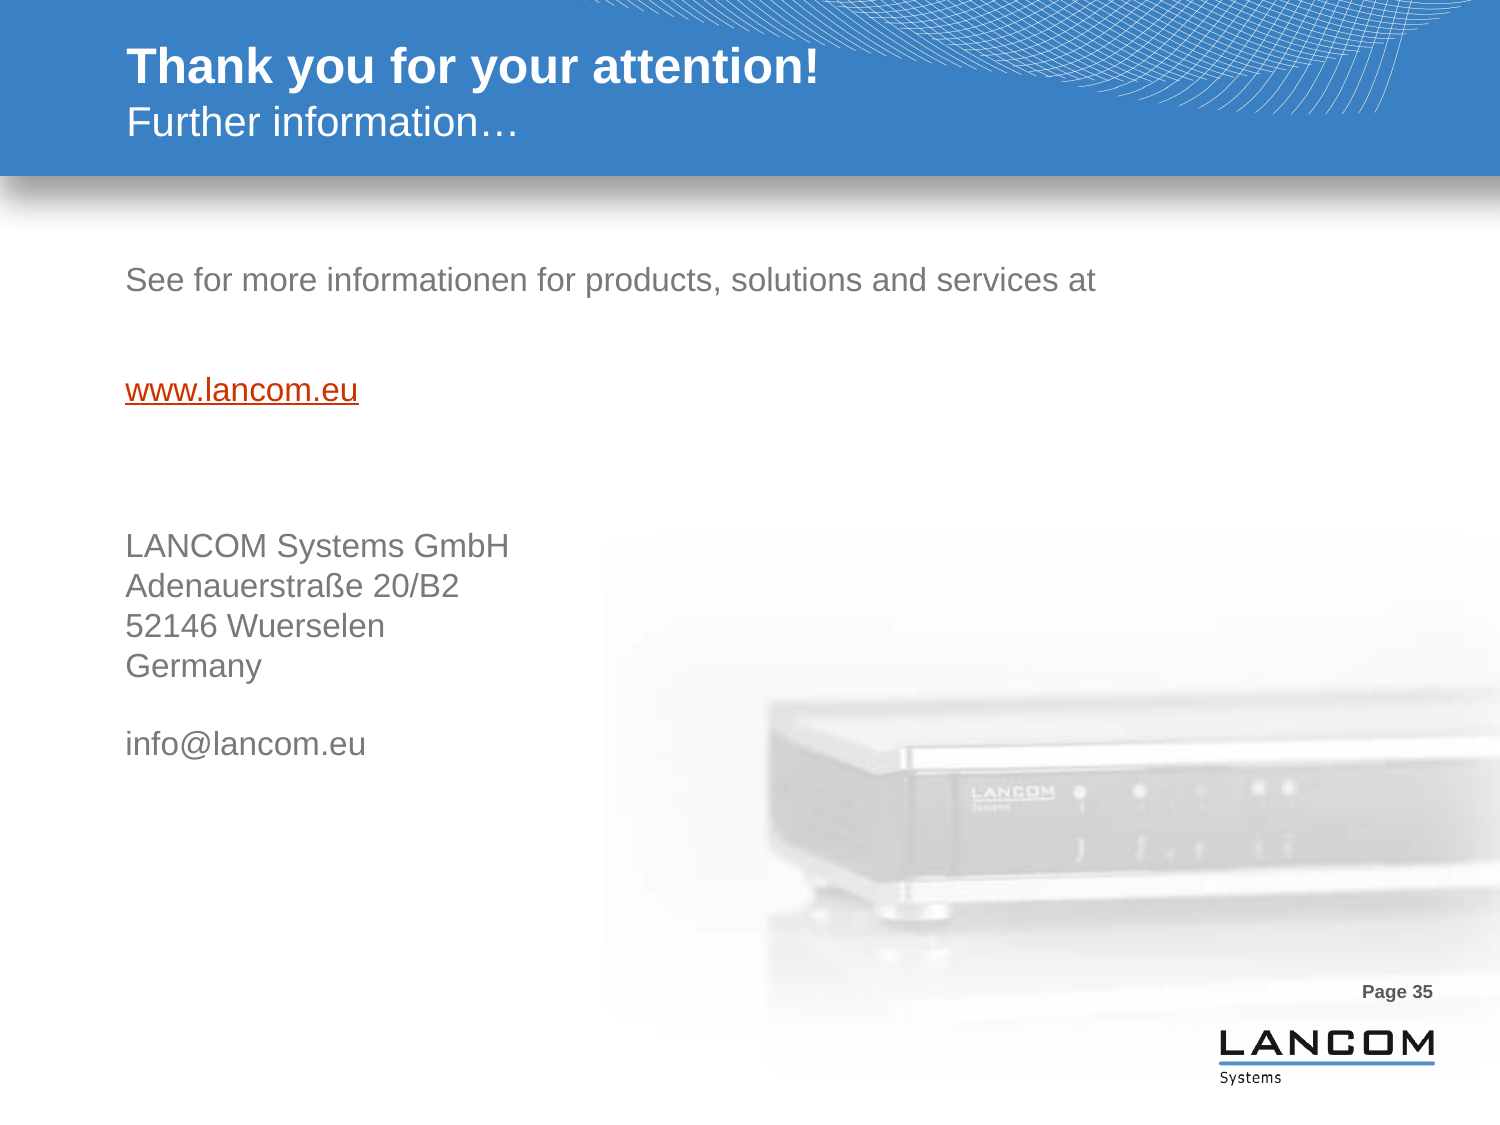

# Thank you for your attention! Further information…
See for more informationen for products, solutions and services at
www.lancom.eu

LANCOM Systems GmbH
Adenauerstraße 20/B2
52146 Wuerselen
Germany
info@lancom.eu